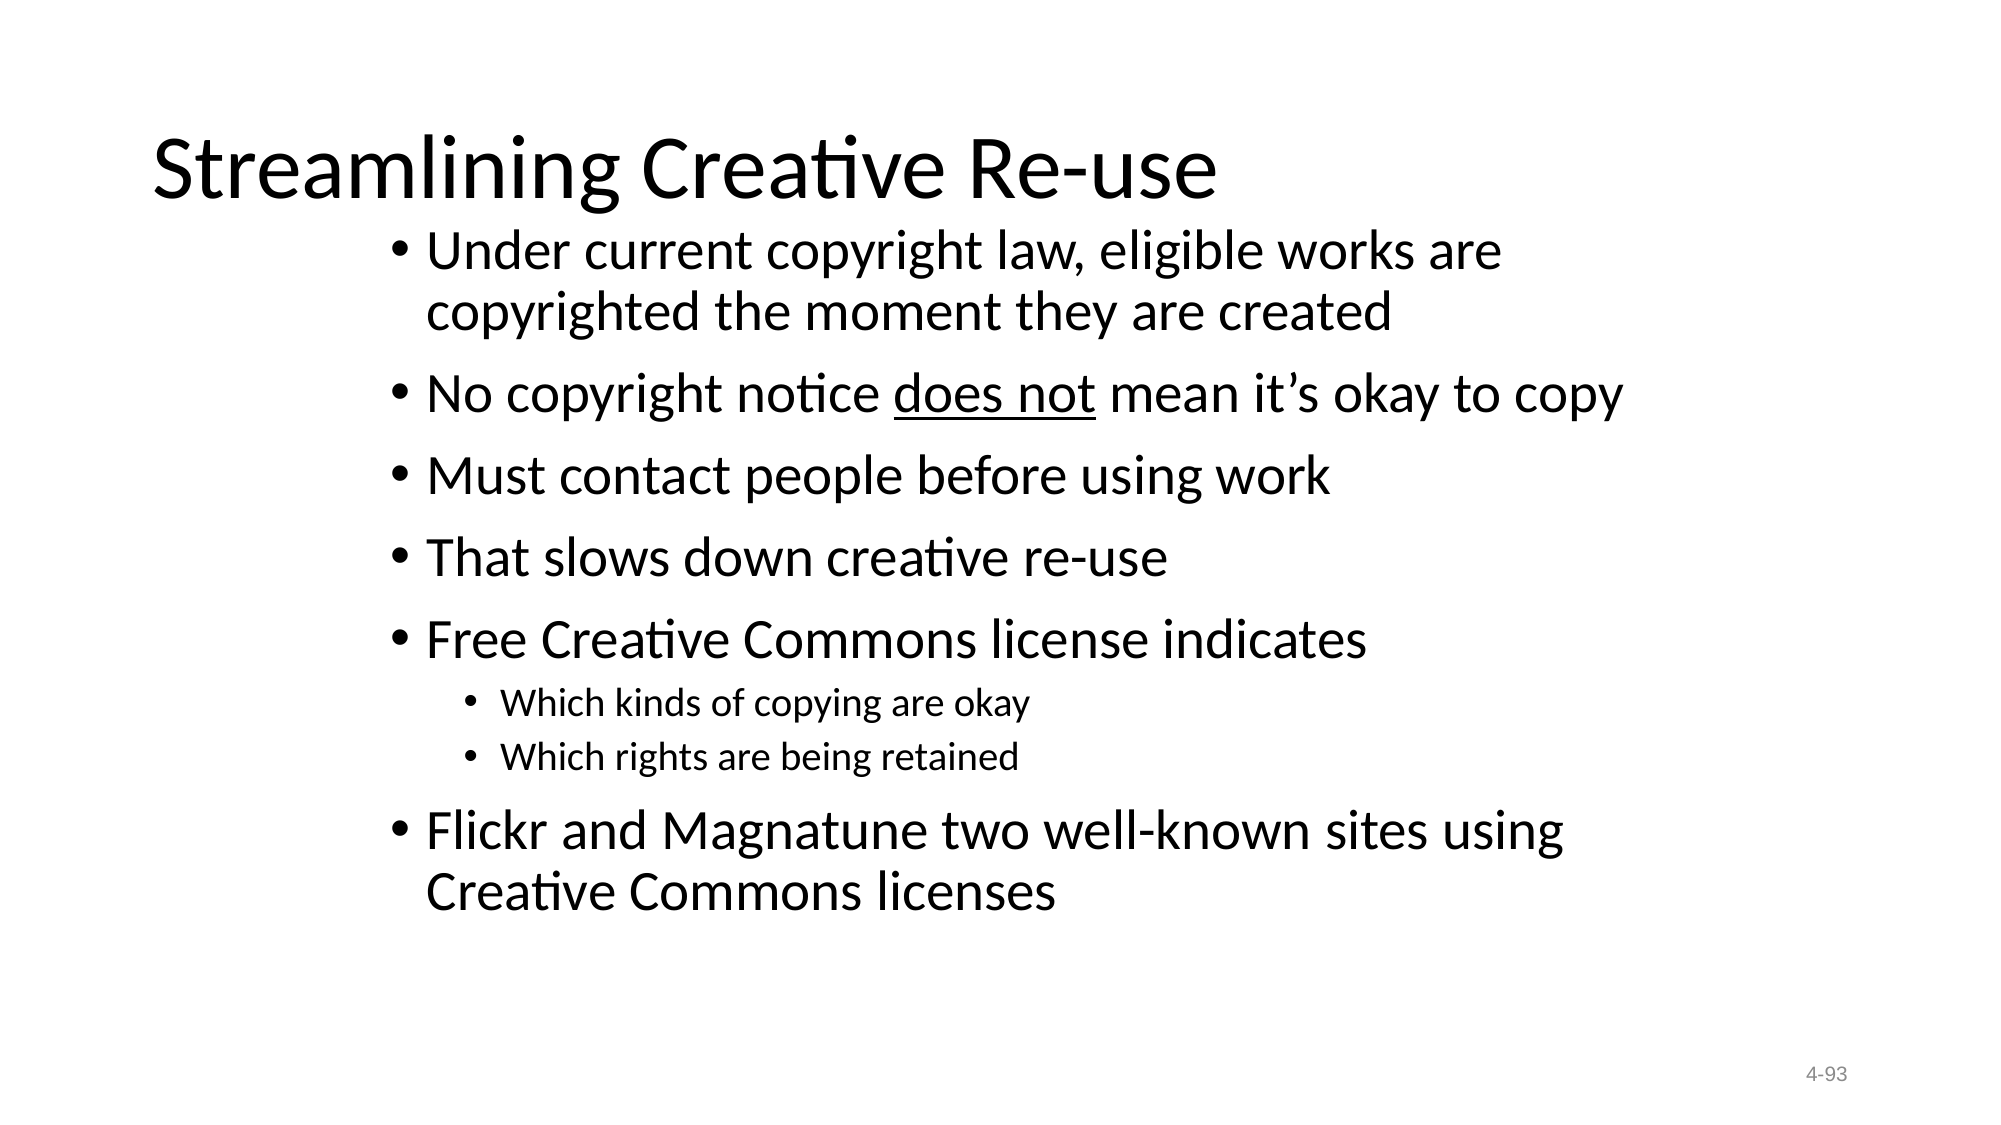

# Streamlining Creative Re-use
Under current copyright law, eligible works are copyrighted the moment they are created
No copyright notice does not mean it’s okay to copy
Must contact people before using work
That slows down creative re-use
Free Creative Commons license indicates
Which kinds of copying are okay
Which rights are being retained
Flickr and Magnatune two well-known sites using Creative Commons licenses
4-93